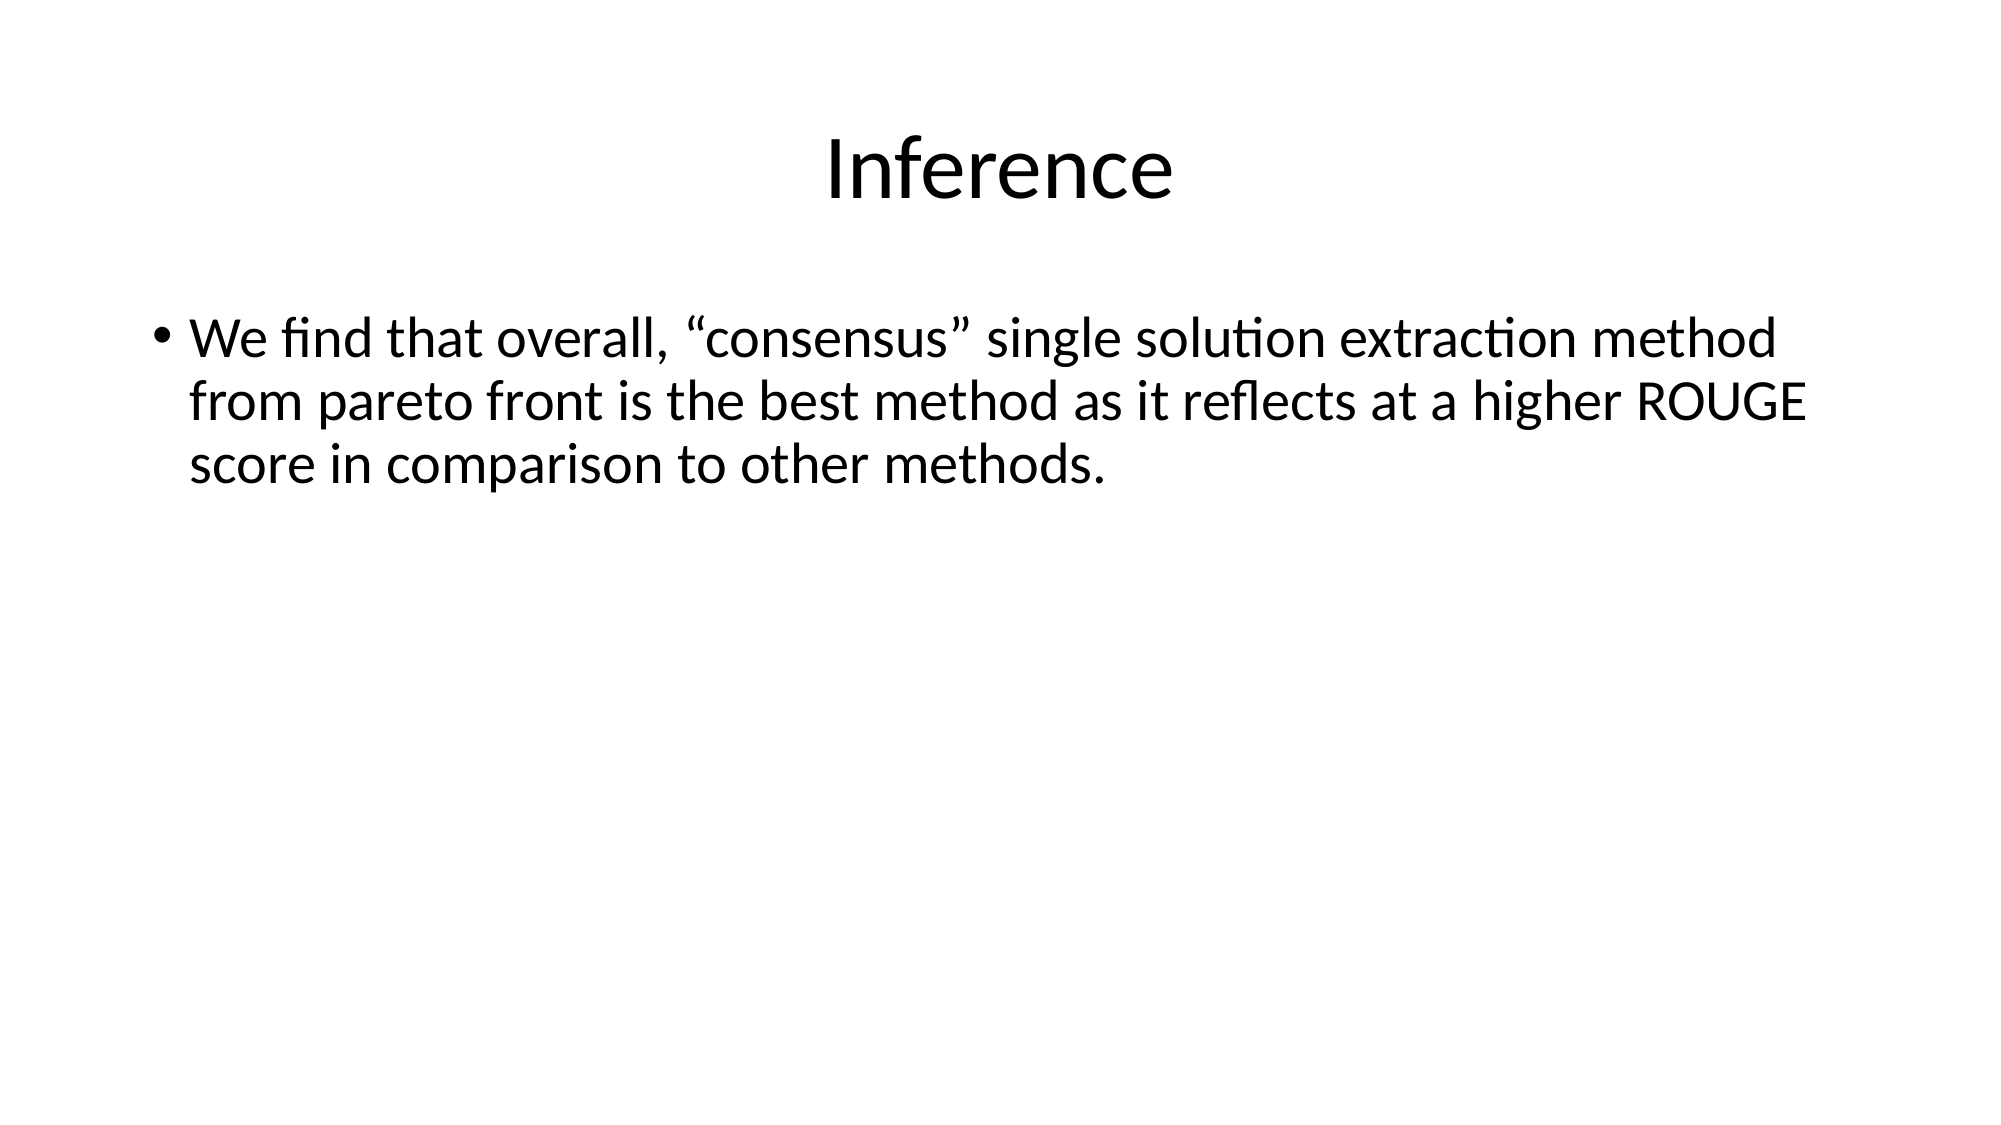

# Inference
We find that overall, “consensus” single solution extraction method from pareto front is the best method as it reflects at a higher ROUGE score in comparison to other methods.